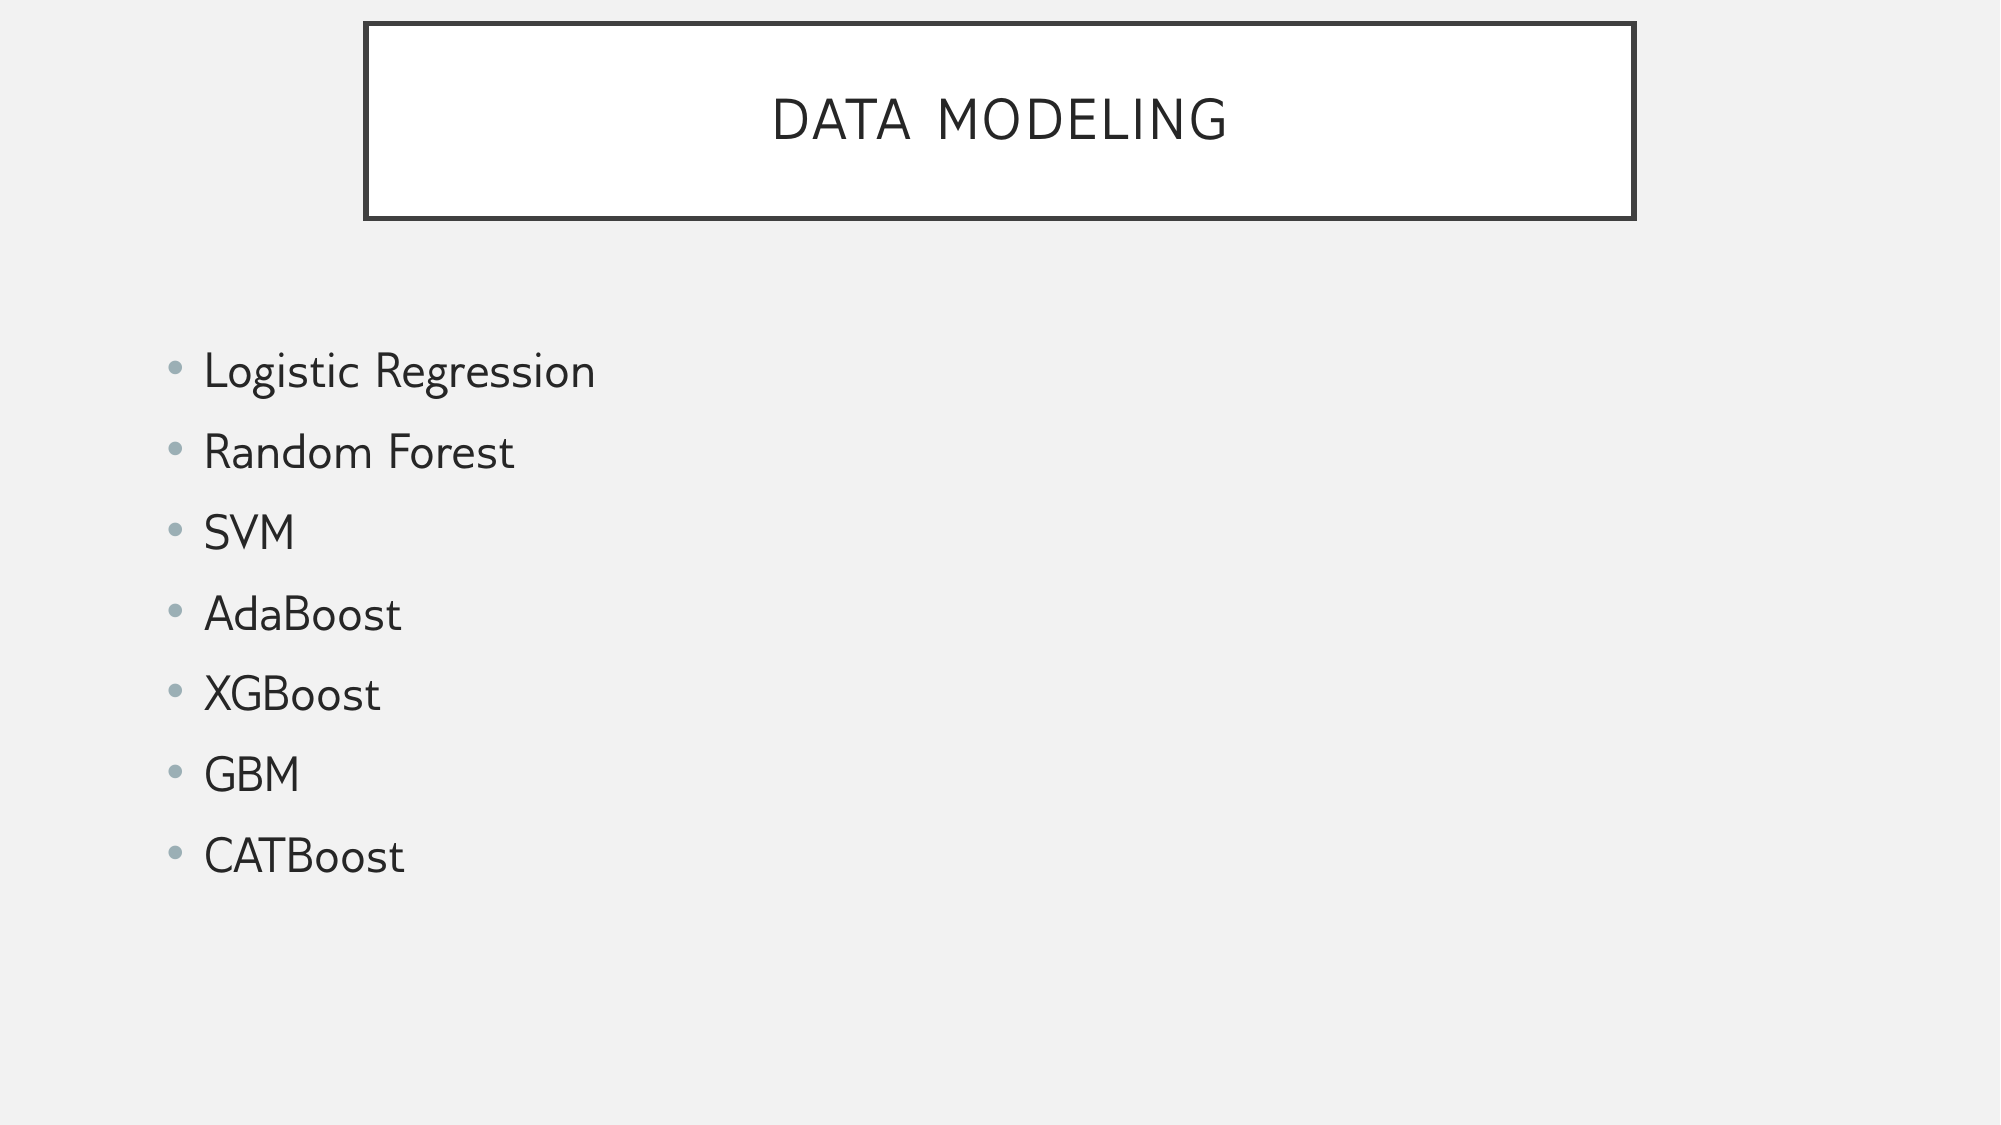

# Data modeling
Logistic Regression
Random Forest
SVM
AdaBoost
XGBoost
GBM
CATBoost